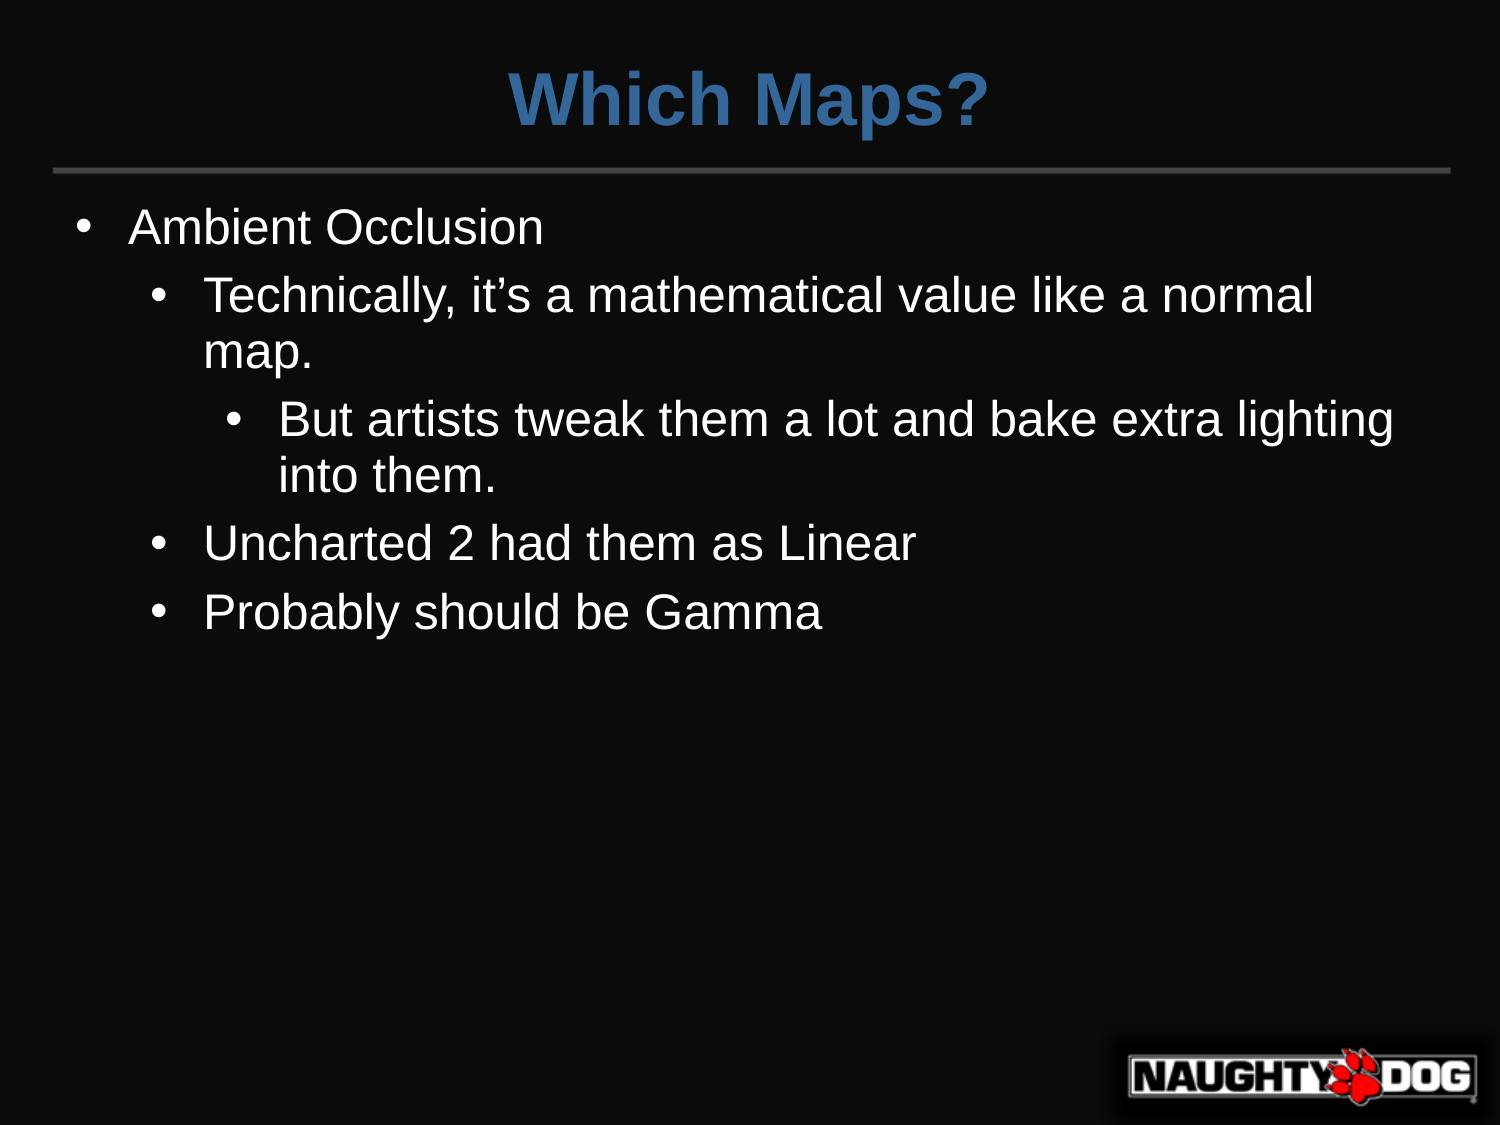

Which Maps?
Ambient Occlusion
Technically, it’s a mathematical value like a normal map.
But artists tweak them a lot and bake extra lighting into them.
Uncharted 2 had them as Linear
Probably should be Gamma